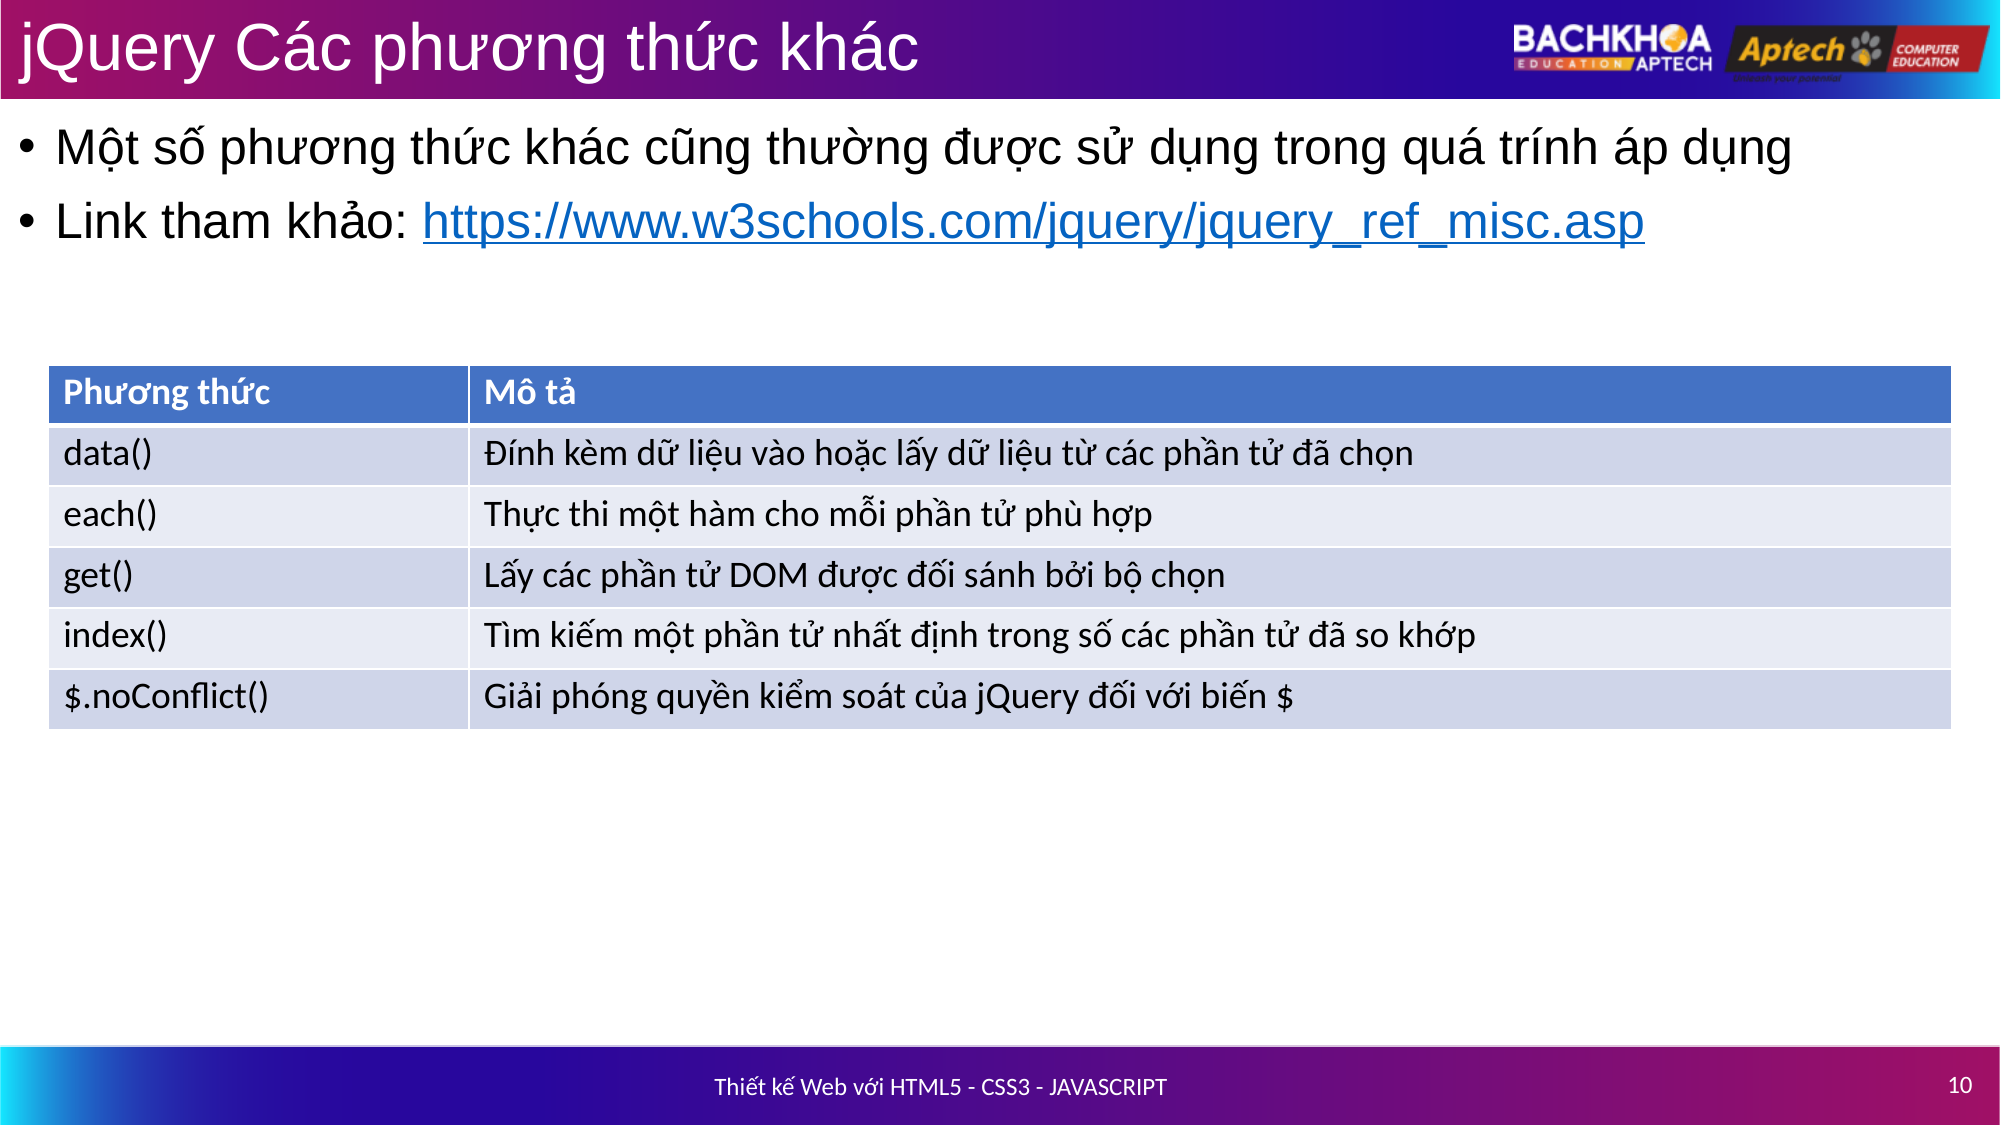

# jQuery Các phương thức khác
Một số phương thức khác cũng thường được sử dụng trong quá trính áp dụng
Link tham khảo: https://www.w3schools.com/jquery/jquery_ref_misc.asp

| Phương thức | Mô tả |
| --- | --- |
| data() | Đính kèm dữ liệu vào hoặc lấy dữ liệu từ các phần tử đã chọn |
| each() | Thực thi một hàm cho mỗi phần tử phù hợp |
| get() | Lấy các phần tử DOM được đối sánh bởi bộ chọn |
| index() | Tìm kiếm một phần tử nhất định trong số các phần tử đã so khớp |
| $.noConflict() | Giải phóng quyền kiểm soát của jQuery đối với biến $ |
10
Thiết kế Web với HTML5 - CSS3 - JAVASCRIPT